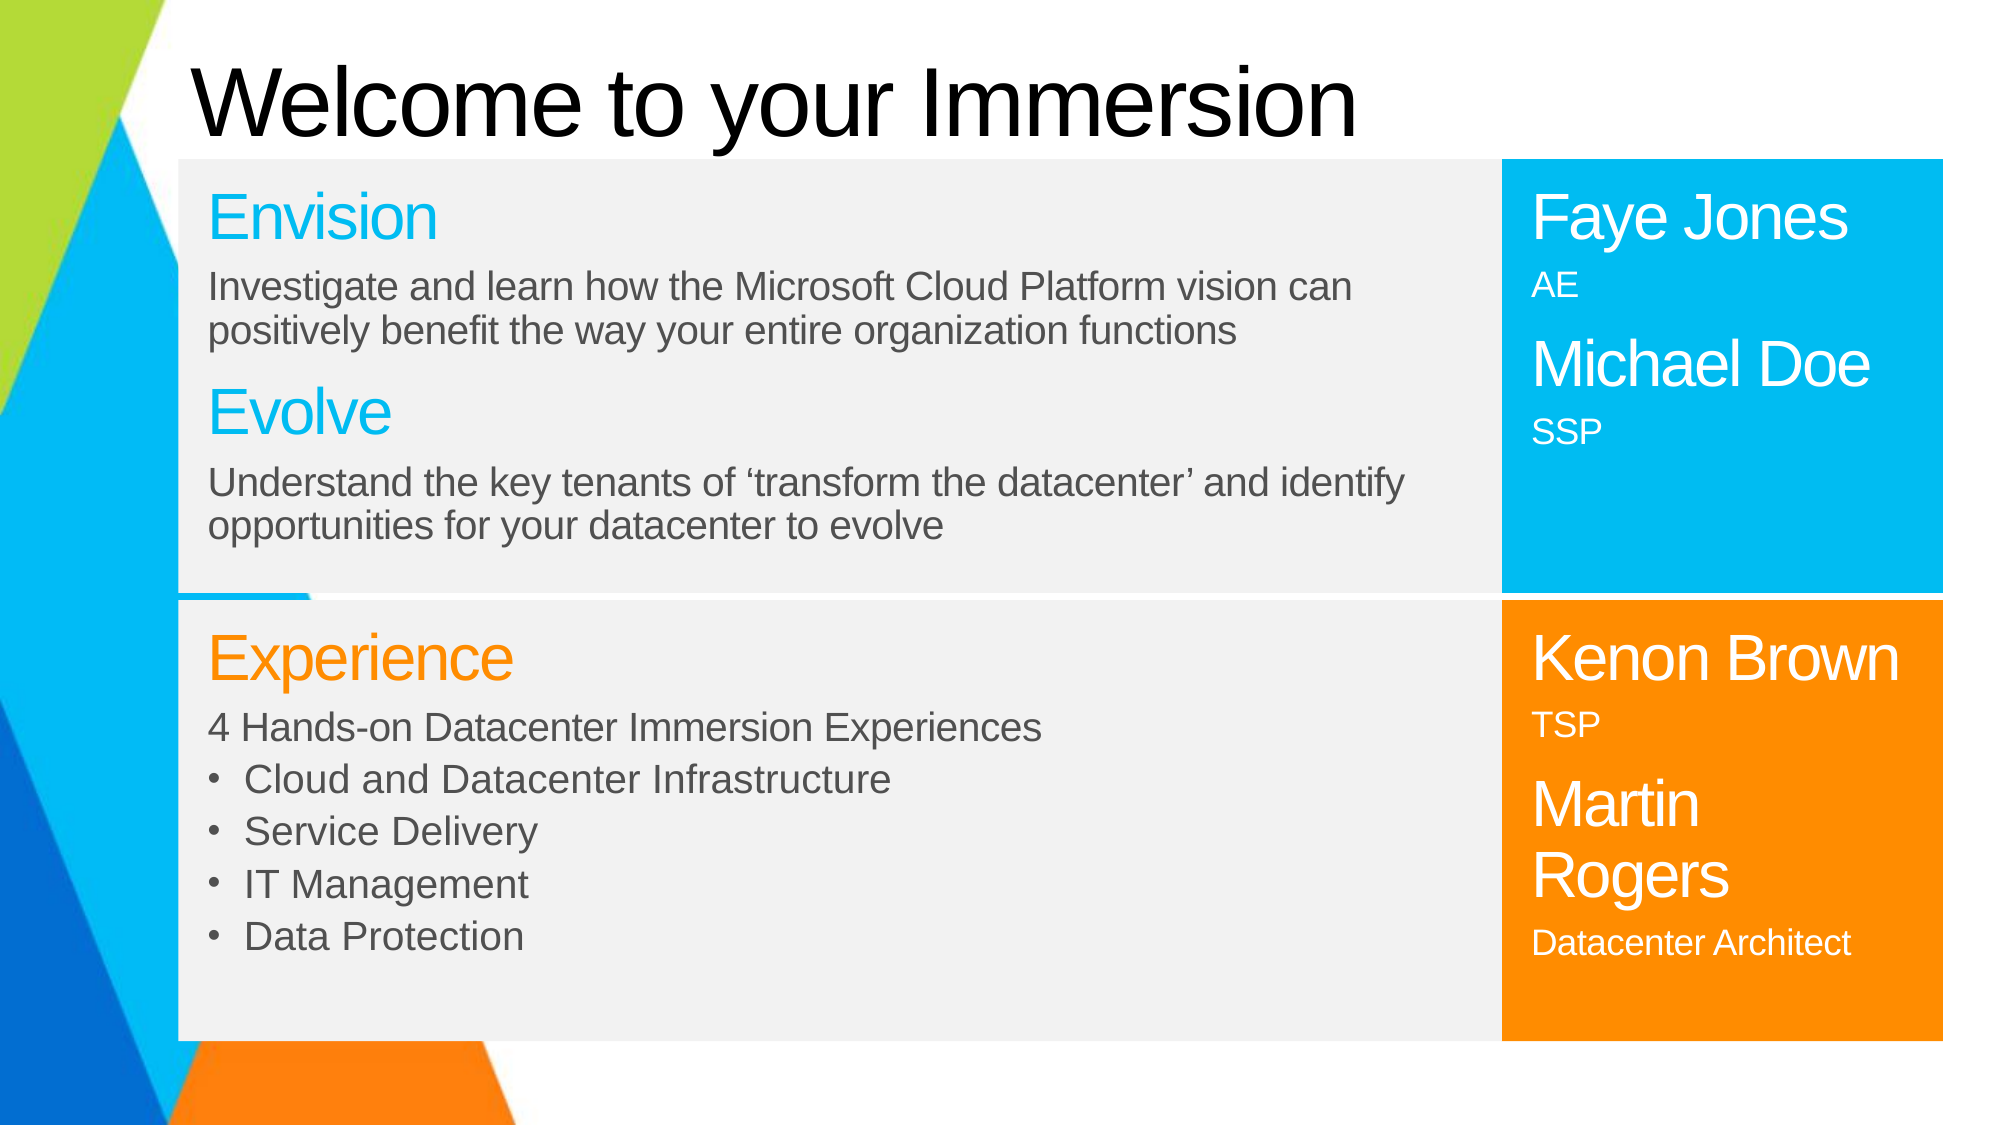

# Welcome to your Immersion
Envision
Investigate and learn how the Microsoft Cloud Platform vision can positively benefit the way your entire organization functions
Evolve
Understand the key tenants of ‘transform the datacenter’ and identify opportunities for your datacenter to evolve
Faye Jones
AE
Michael Doe
SSP
Experience
4 Hands-on Datacenter Immersion Experiences
Cloud and Datacenter Infrastructure
Service Delivery
IT Management
Data Protection
Kenon Brown
TSP
Martin Rogers
Datacenter Architect